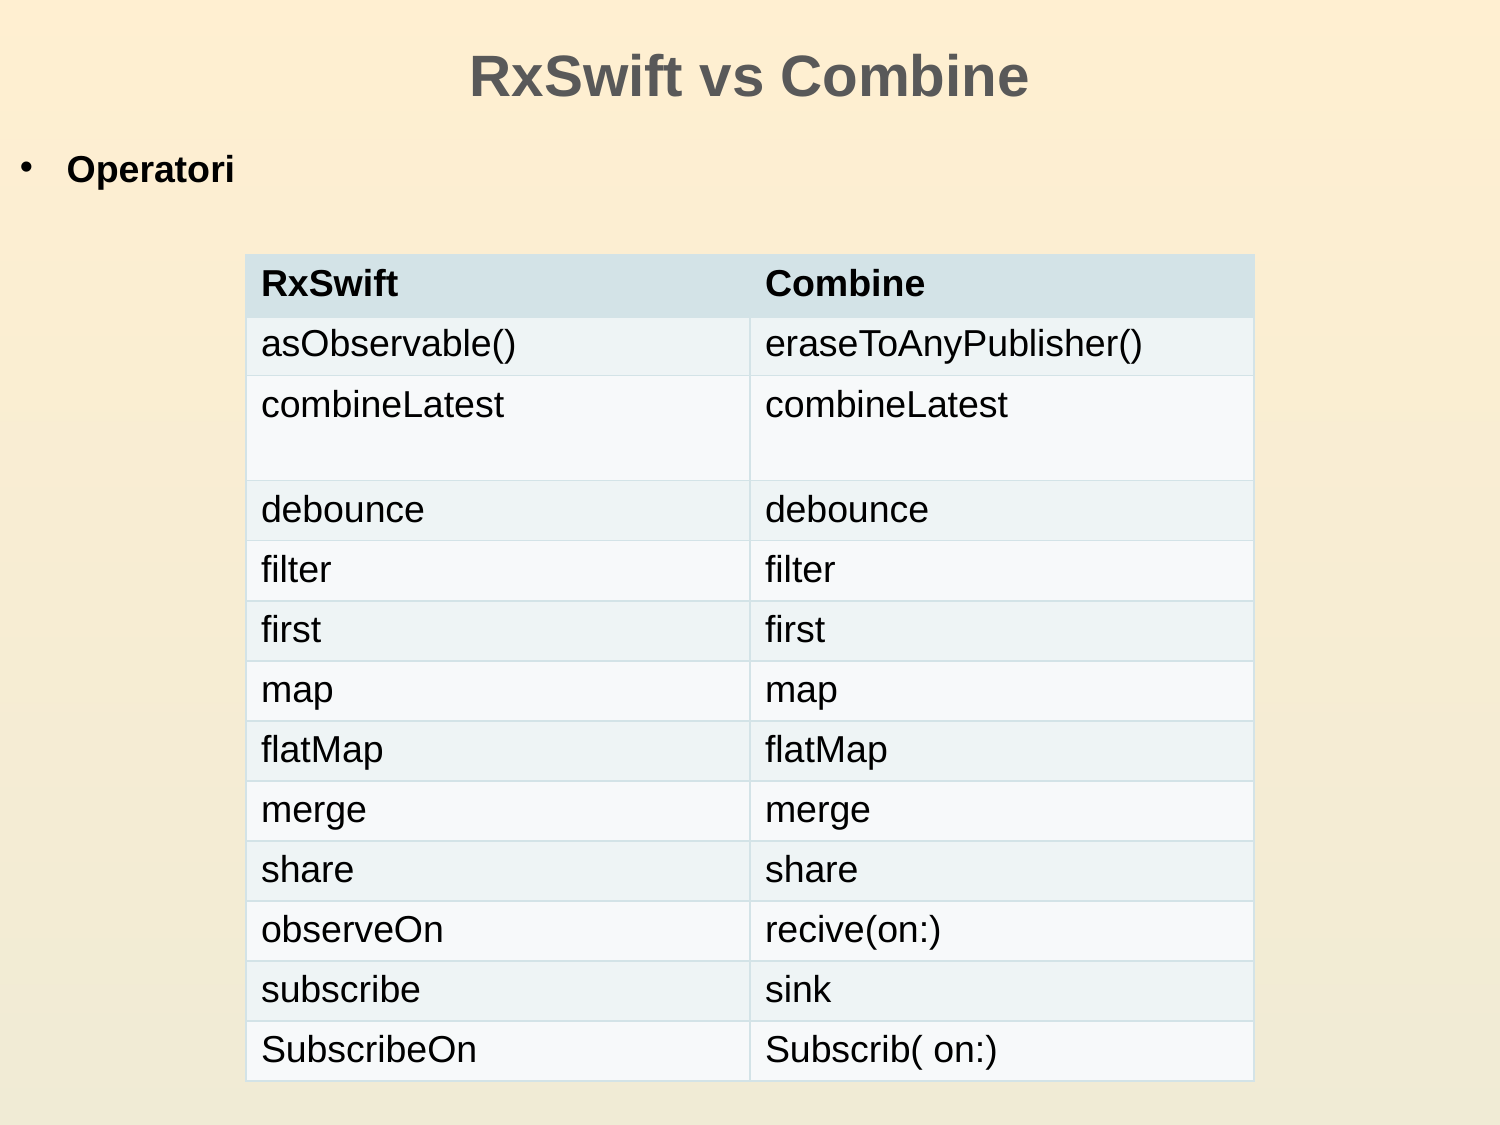

RxSwift vs Combine
Operatori
| RxSwift | Combine |
| --- | --- |
| asObservable() | eraseToAnyPublisher() |
| combineLatest | combineLatest |
| debounce | debounce |
| filter | filter |
| first | first |
| map | map |
| flatMap | flatMap |
| merge | merge |
| share | share |
| observeOn | recive(on:) |
| subscribe | sink |
| SubscribeOn | Subscrib( on:) |